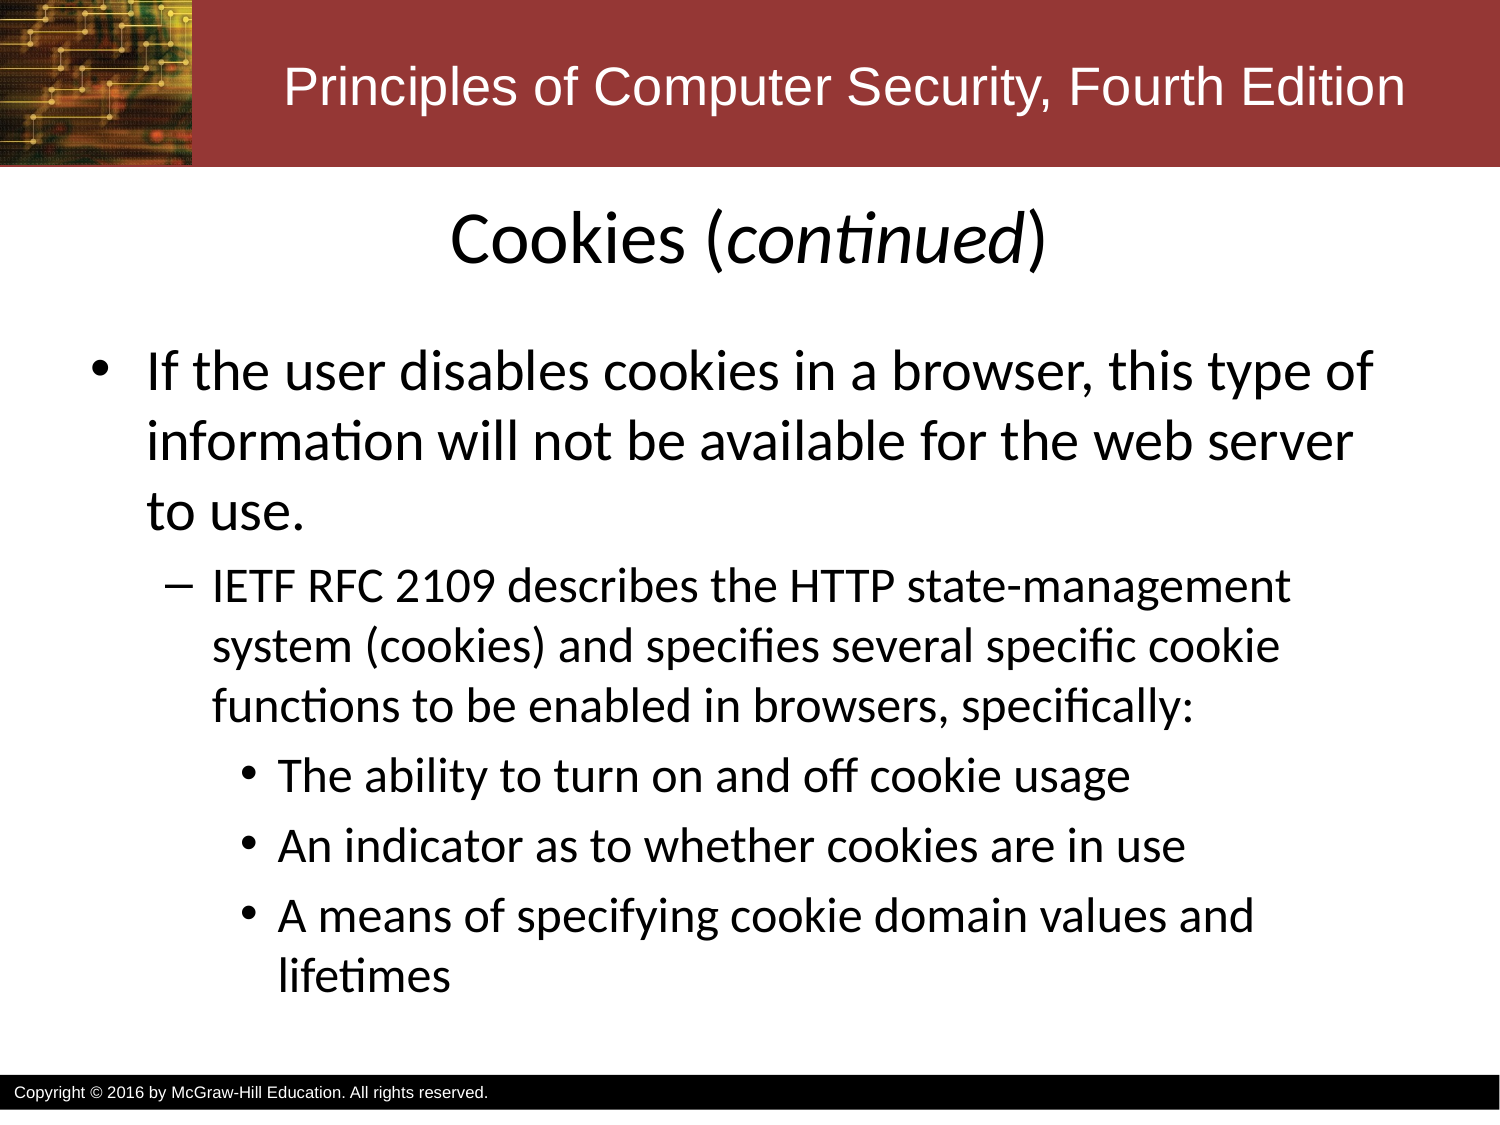

# Cookies (continued)
If the user disables cookies in a browser, this type of information will not be available for the web server to use.
IETF RFC 2109 describes the HTTP state-management system (cookies) and specifies several specific cookie functions to be enabled in browsers, specifically:
The ability to turn on and off cookie usage
An indicator as to whether cookies are in use
A means of specifying cookie domain values and lifetimes